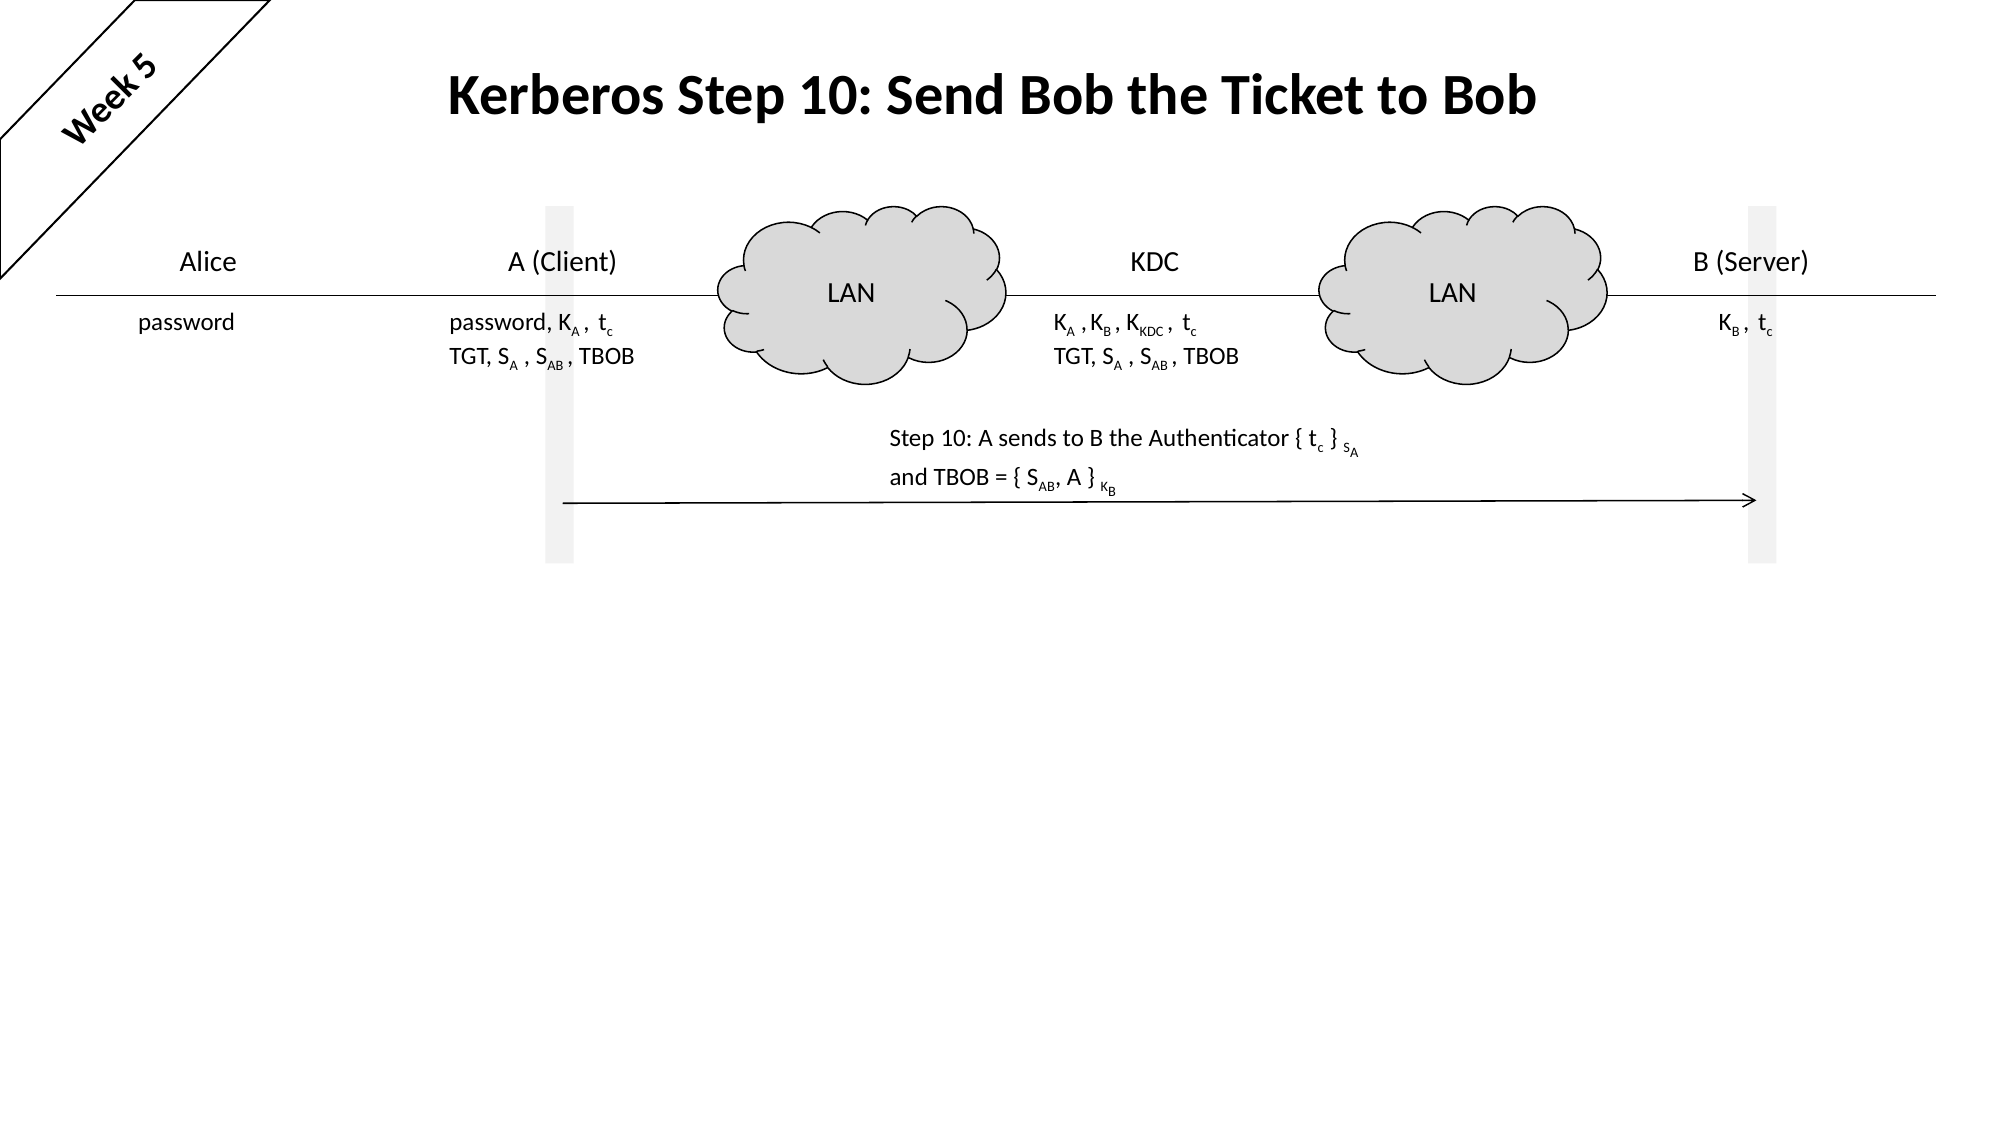

# Kerberos Step 10: Send Bob the Ticket to Bob
Week 5
LAN
LAN

Alice
A (Client)
KDC
B (Server)
password
password, KA ,  tc
TGT, SA , SAB , TBOB
KA , KB , KKDC ,  tc
TGT, SA , SAB , TBOB
KB ,  tc
Step 10: A sends to B the Authenticator { tc } SA
and TBOB = { SAB, A } KB